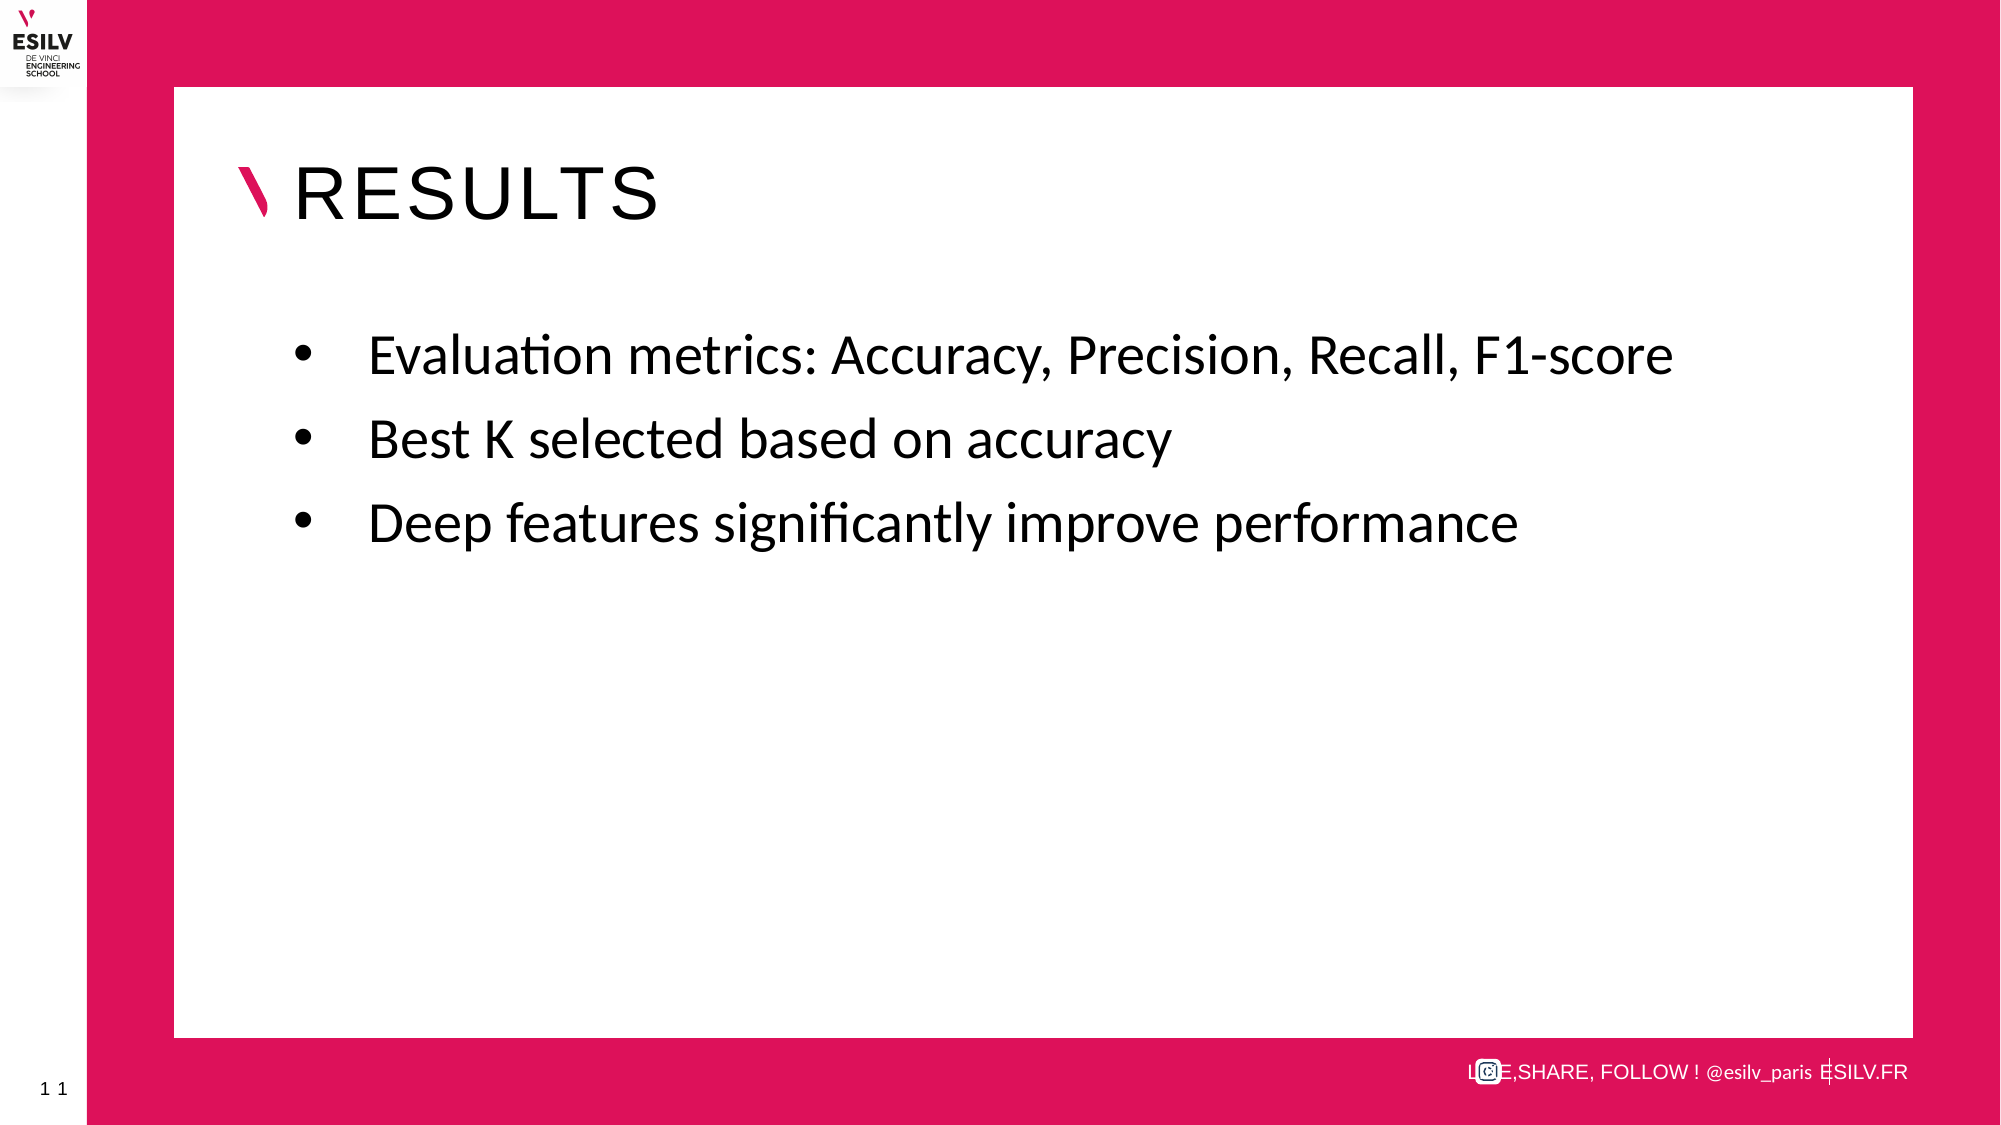

# Results
Evaluation metrics: Accuracy, Precision, Recall, F1-score
Best K selected based on accuracy
Deep features significantly improve performance
11